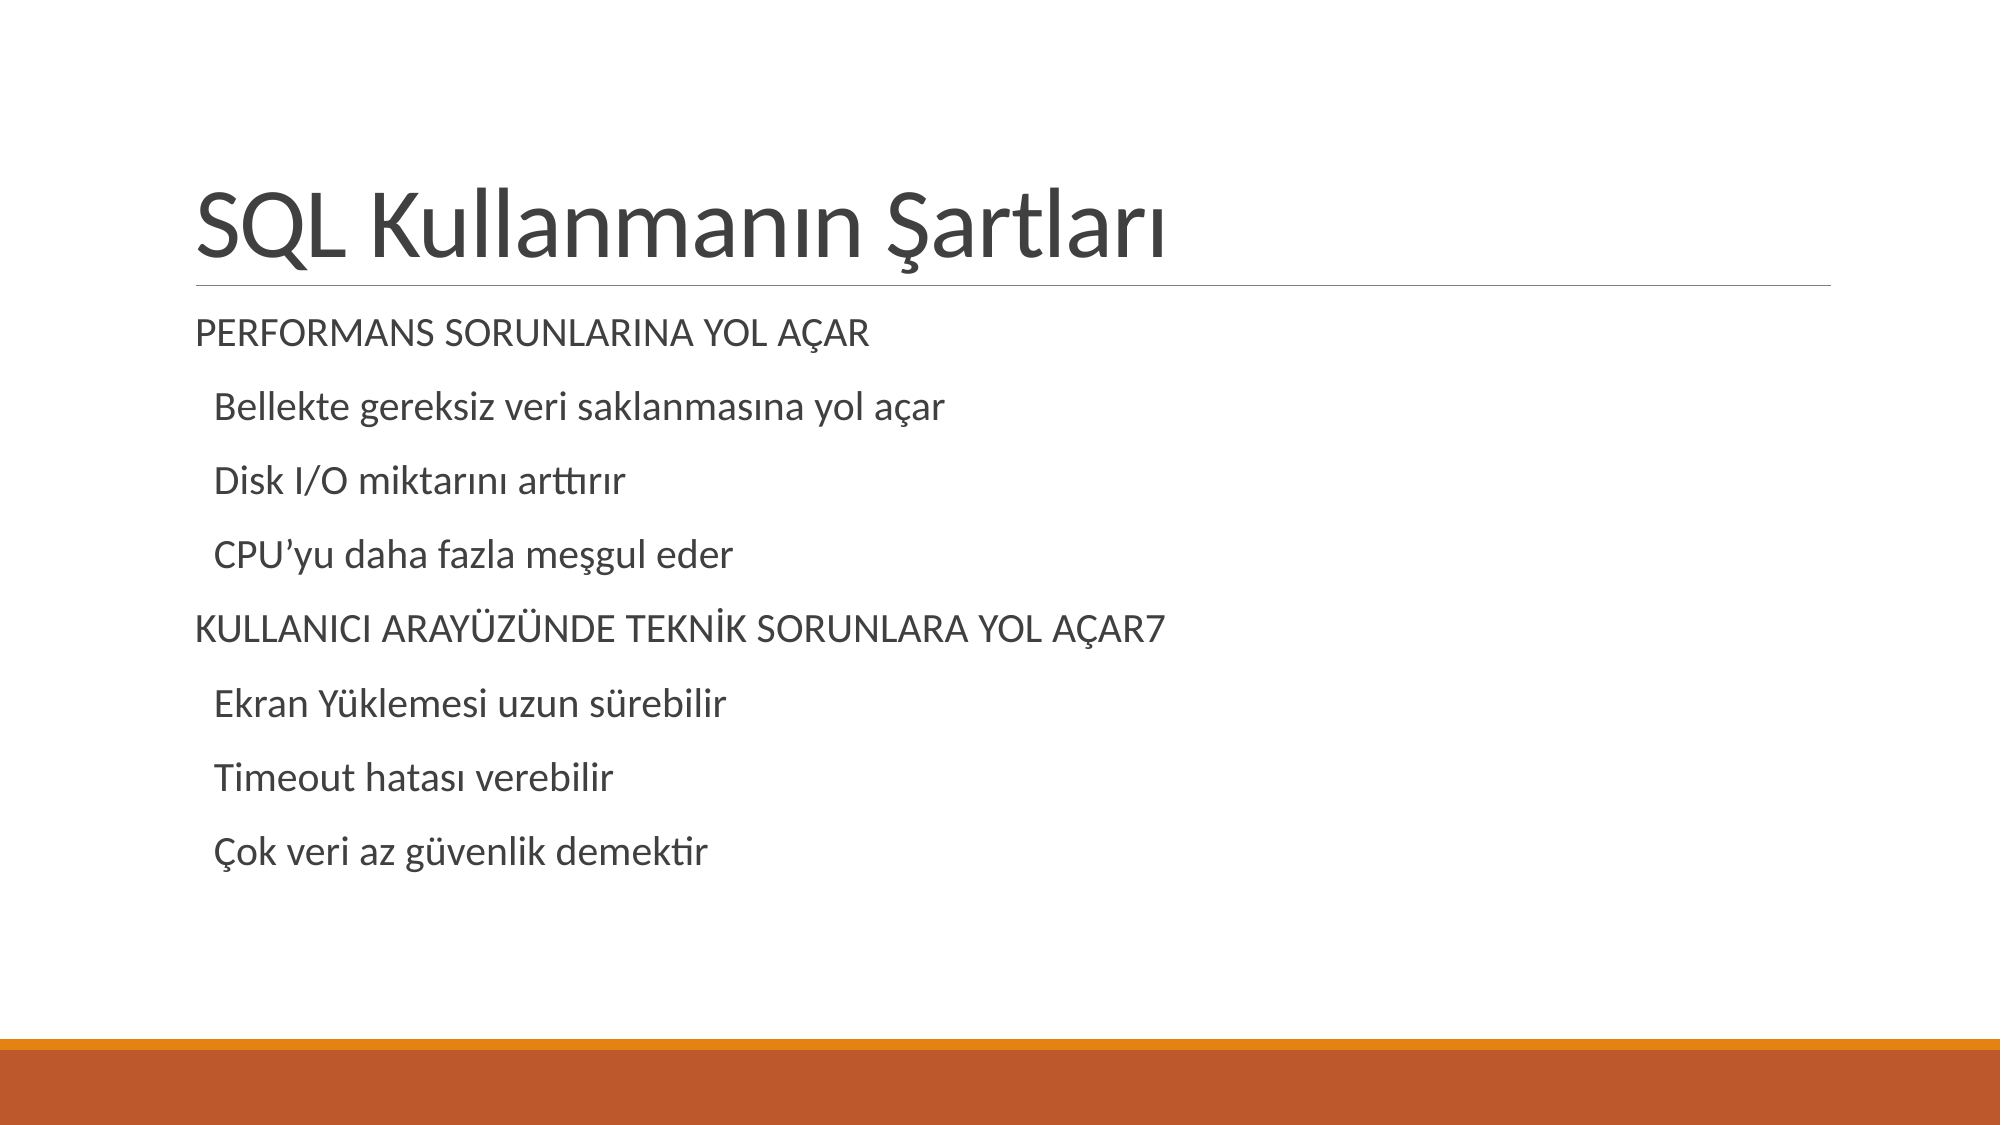

# SQL Kullanmanın Şartları
PERFORMANS SORUNLARINA YOL AÇAR
  Bellekte gereksiz veri saklanmasına yol açar
  Disk I/O miktarını arttırır
  CPU’yu daha fazla meşgul eder
KULLANICI ARAYÜZÜNDE TEKNİK SORUNLARA YOL AÇAR7
  Ekran Yüklemesi uzun sürebilir
  Timeout hatası verebilir
  Çok veri az güvenlik demektir